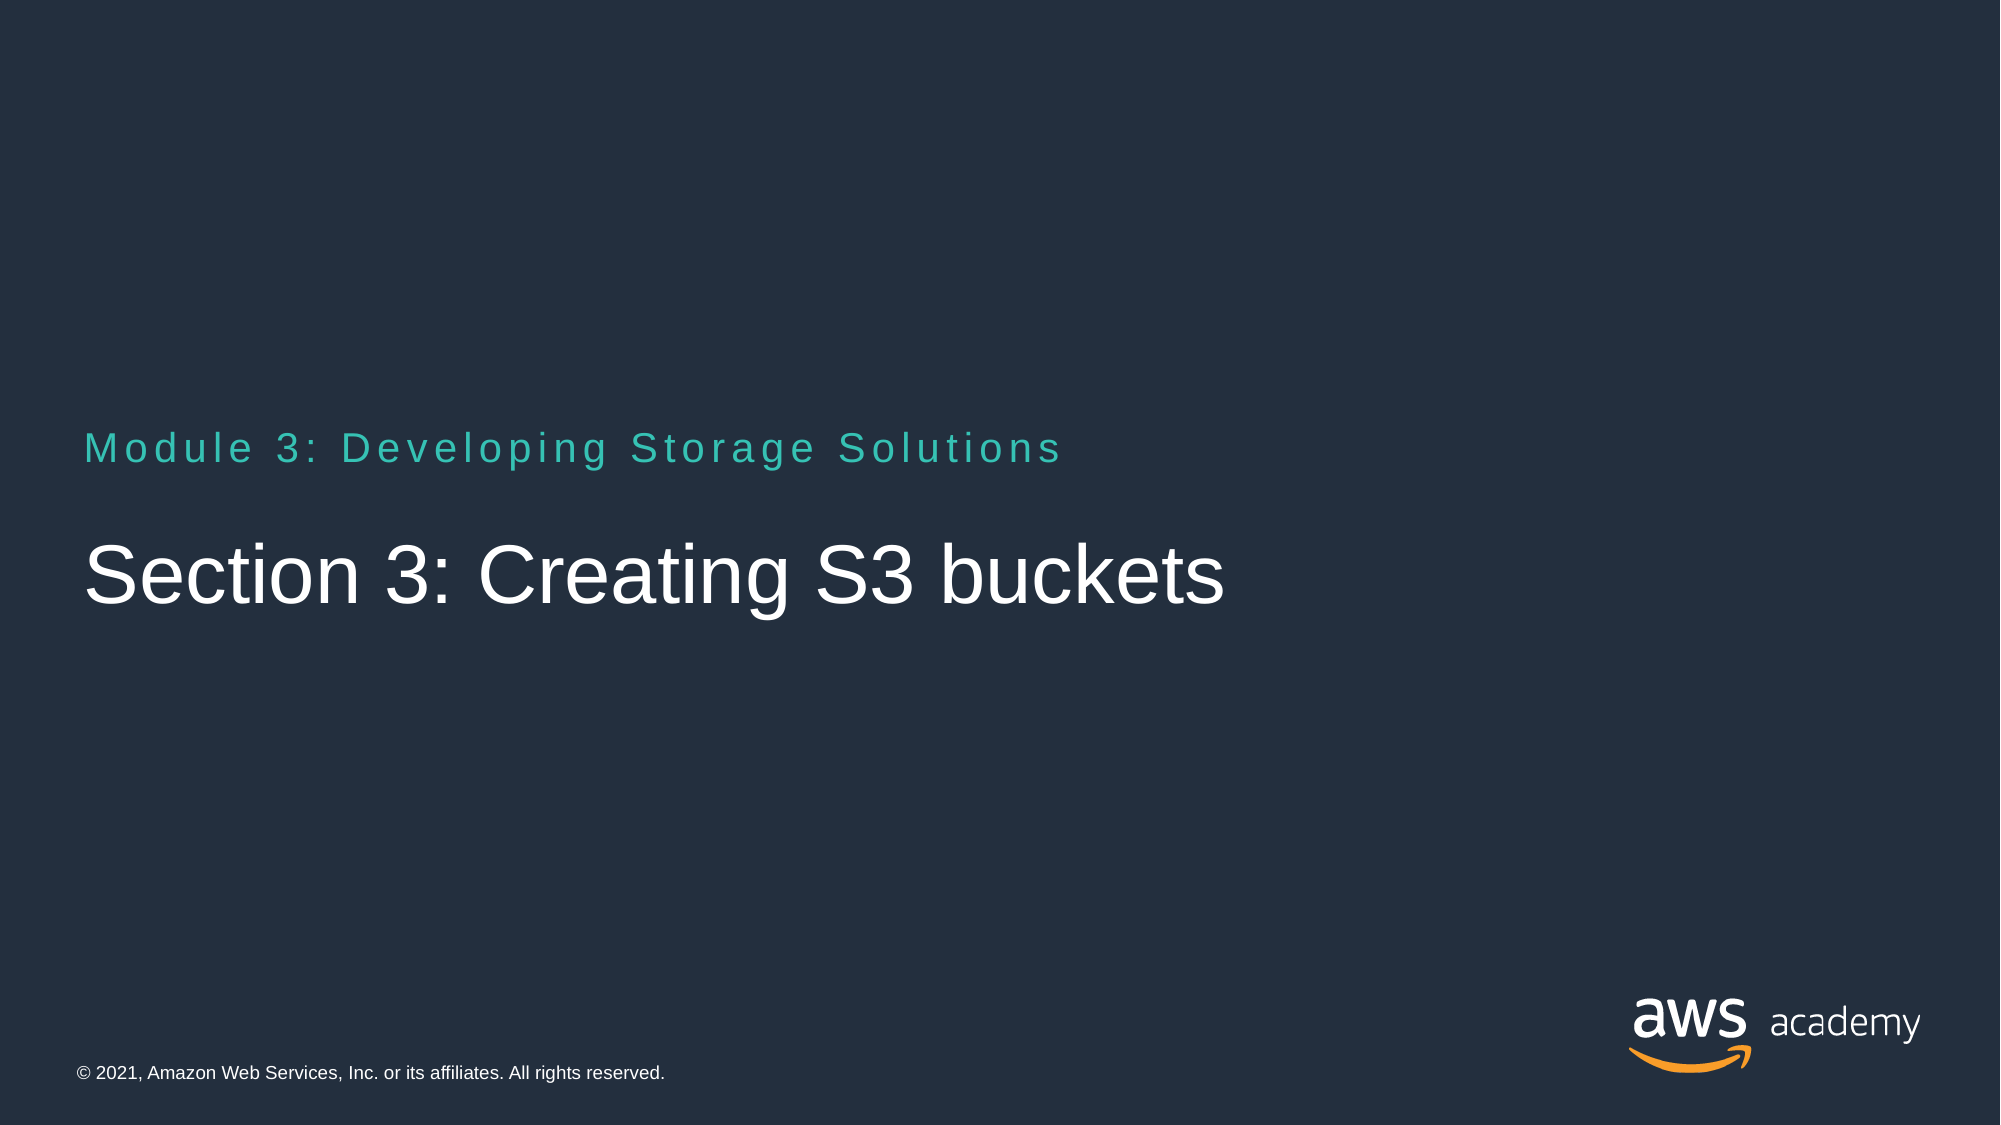

Module 3: Developing Storage Solutions
# Section 3: Creating S3 buckets